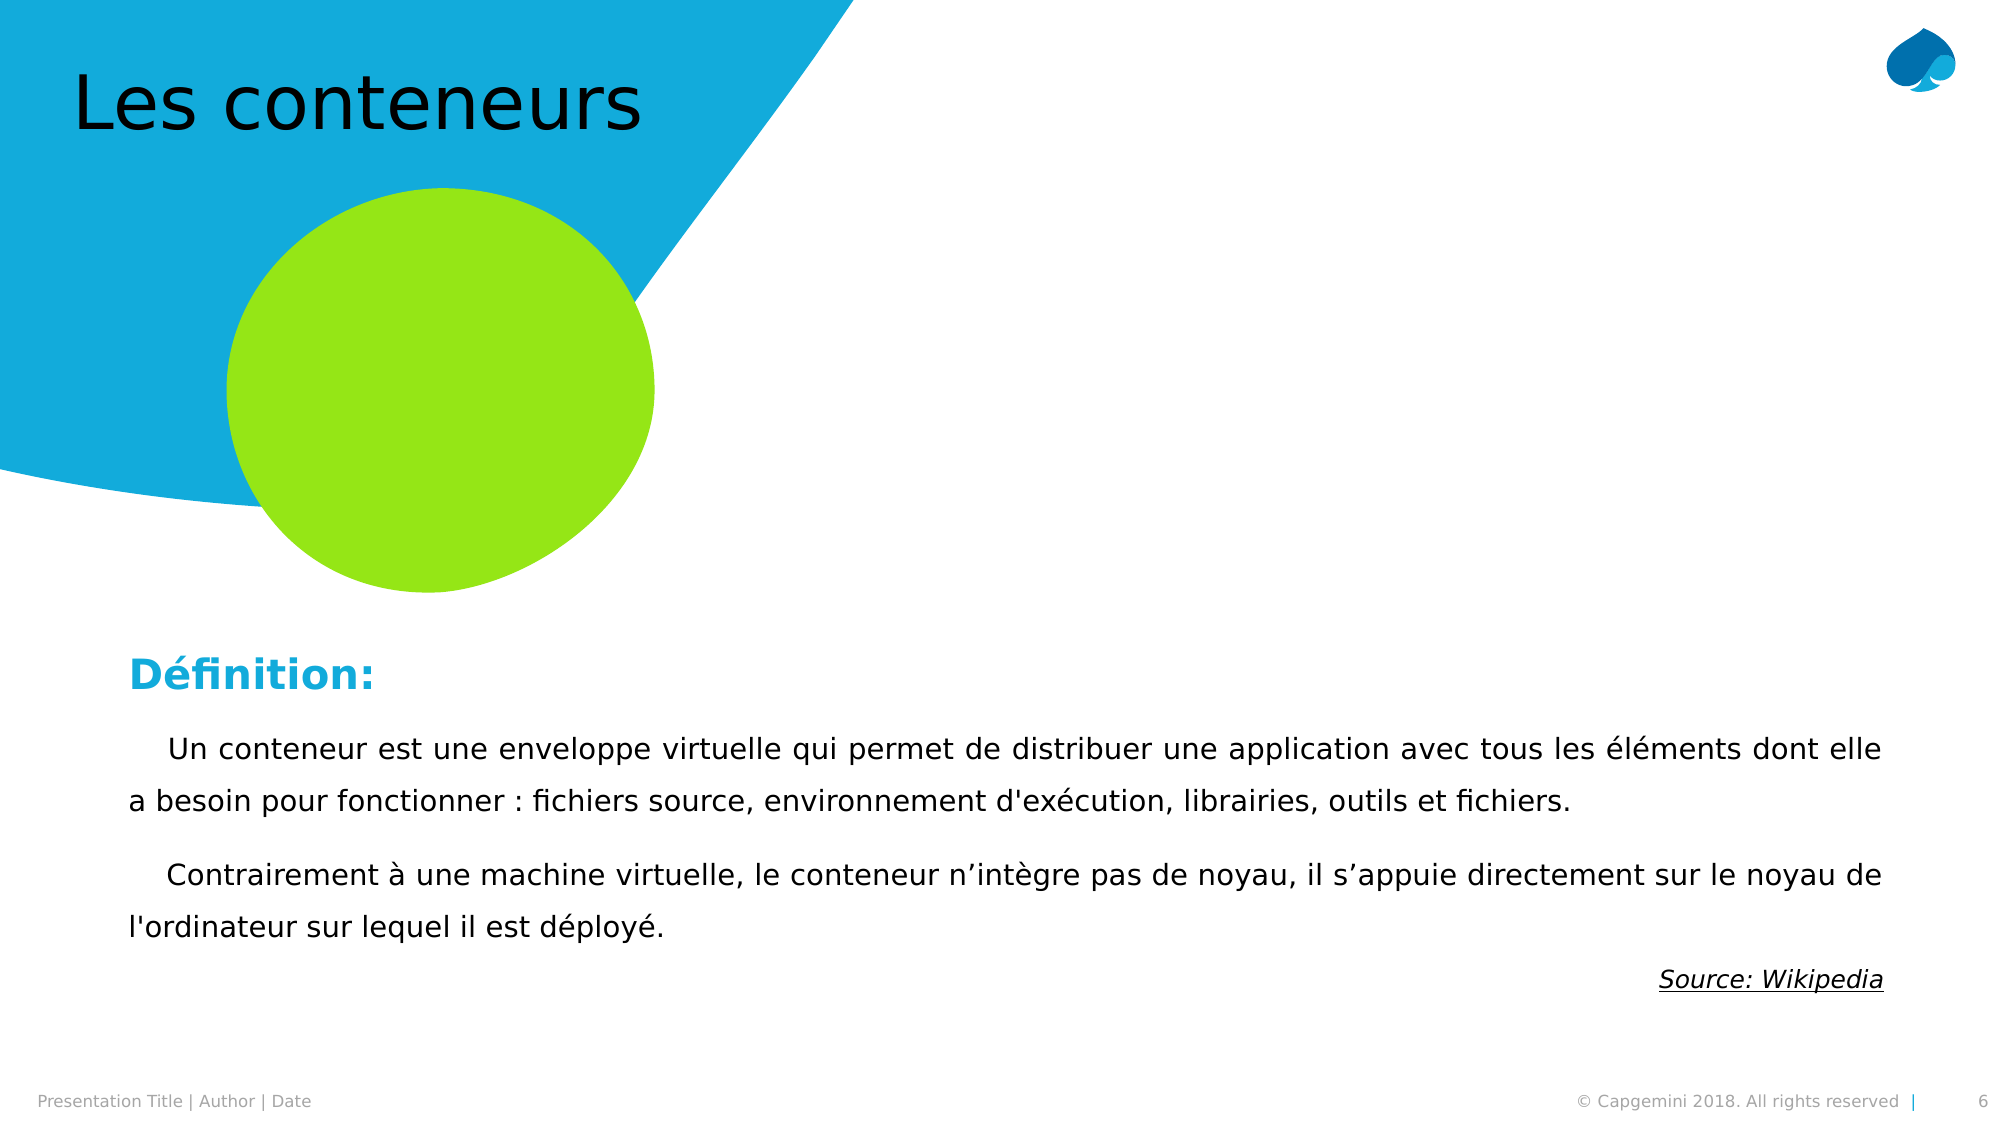

Les conteneurs
Définition:
    Un conteneur est une enveloppe virtuelle qui permet de distribuer une application avec tous les éléments dont elle a besoin pour fonctionner : fichiers source, environnement d'exécution, librairies, outils et fichiers.
    Contrairement à une machine virtuelle, le conteneur n’intègre pas de noyau, il s’appuie directement sur le noyau de l'ordinateur sur lequel il est déployé.
Source: Wikipedia